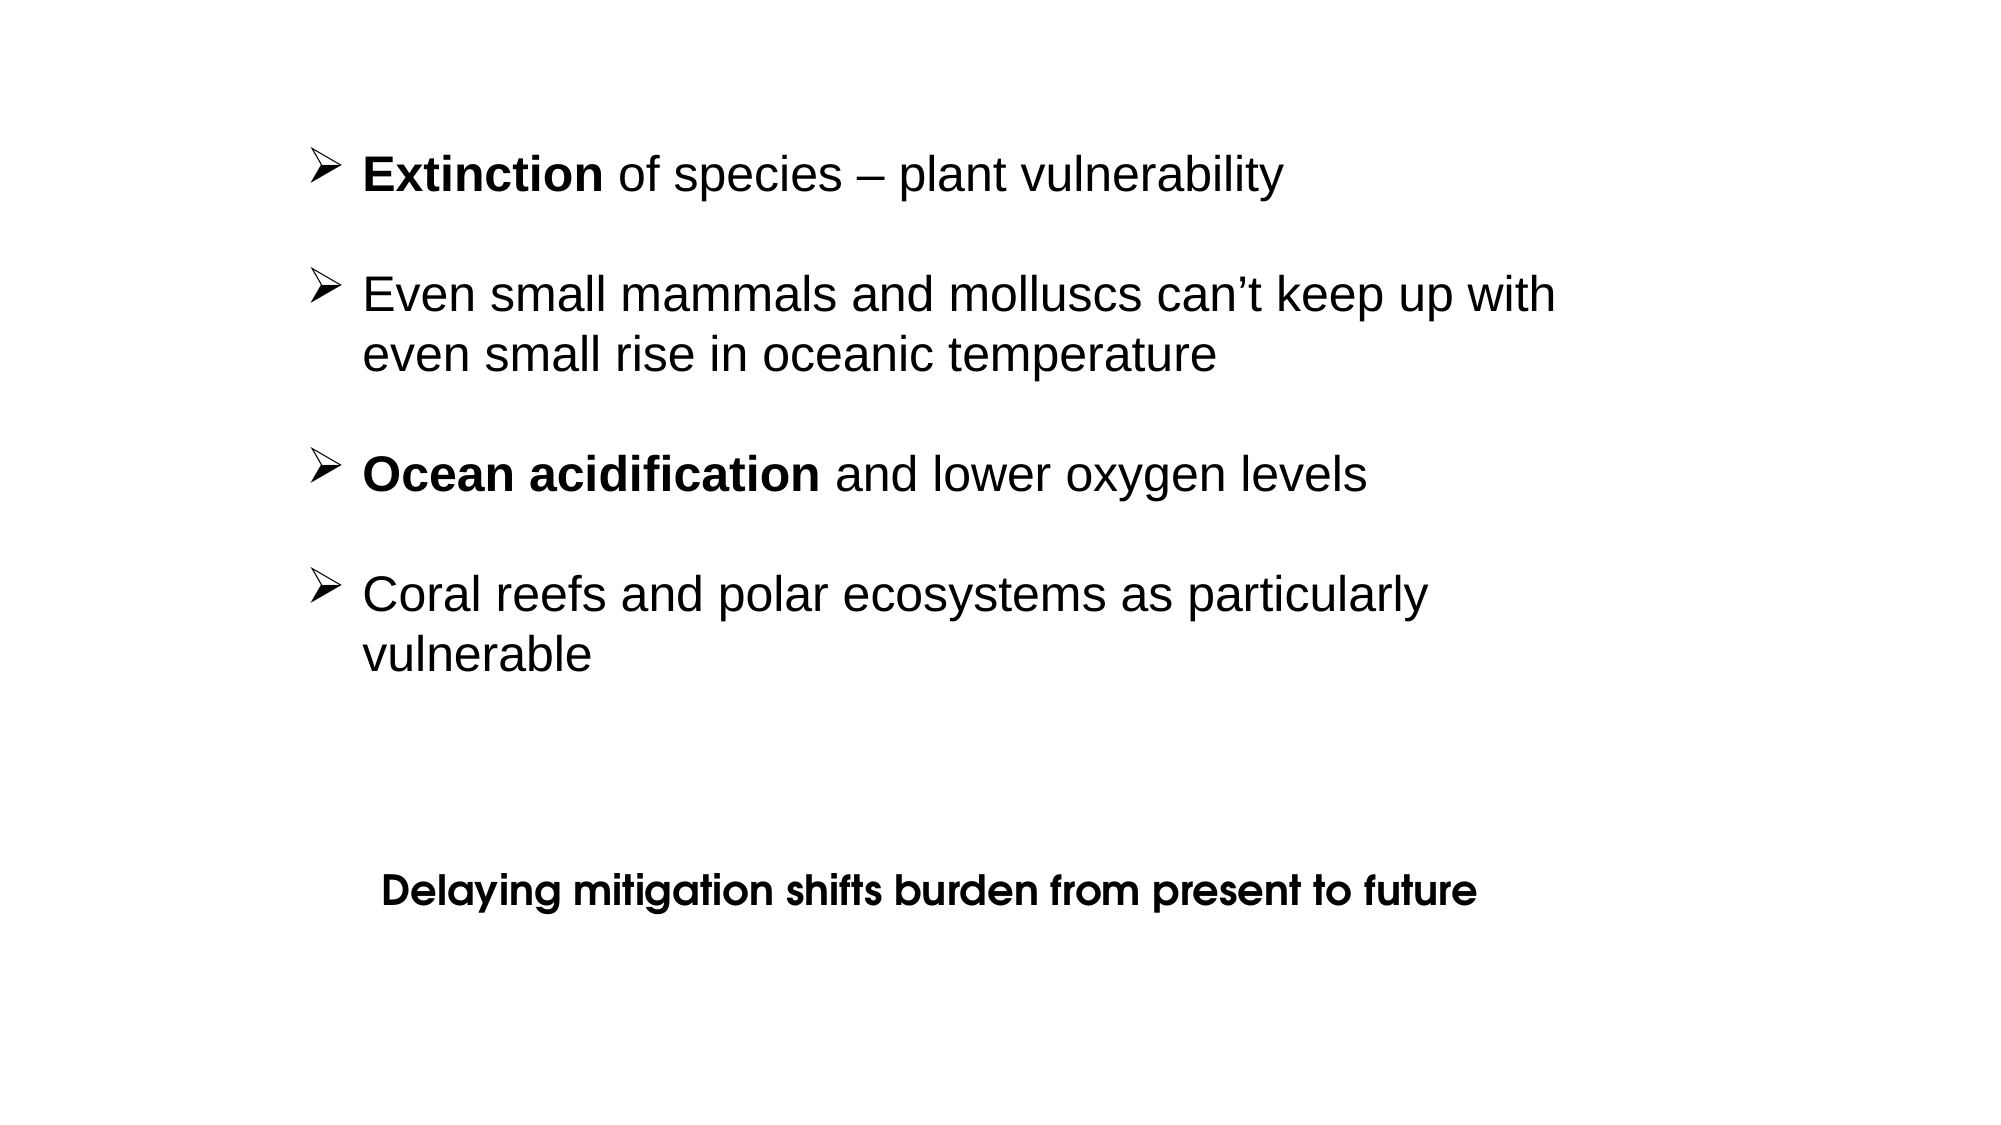

Extinction of species – plant vulnerability

Even small mammals and molluscs can’t keep up with even small rise in oceanic temperature

Ocean acidification and lower oxygen levels

Coral reefs and polar ecosystems as particularly vulnerable
Delaying mitigation shifts burden from present to future